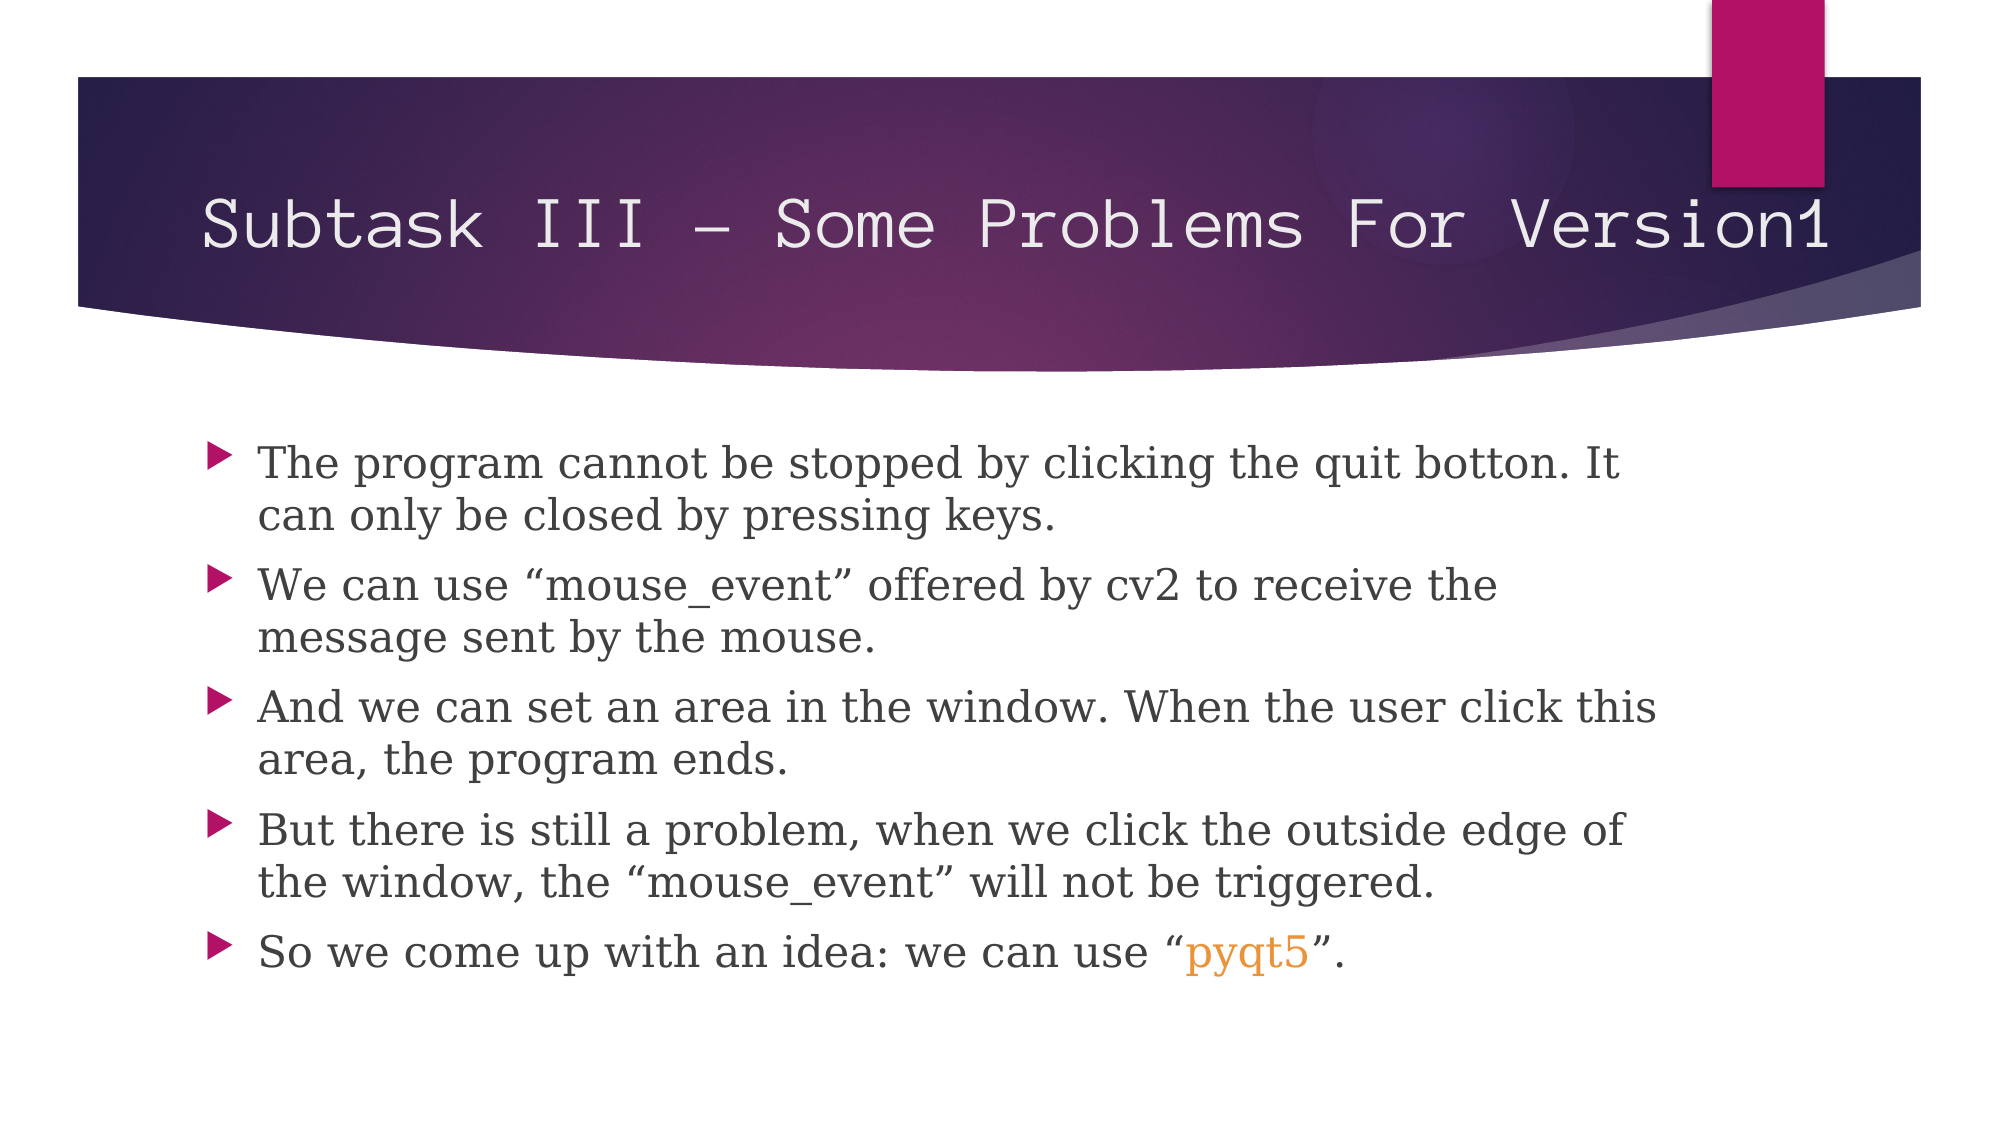

# Subtask III – Some Problems For Version1
The program cannot be stopped by clicking the quit botton. It can only be closed by pressing keys.
We can use “mouse_event” offered by cv2 to receive the message sent by the mouse.
And we can set an area in the window. When the user click this area, the program ends.
But there is still a problem, when we click the outside edge of the window, the “mouse_event” will not be triggered.
So we come up with an idea: we can use “pyqt5”.